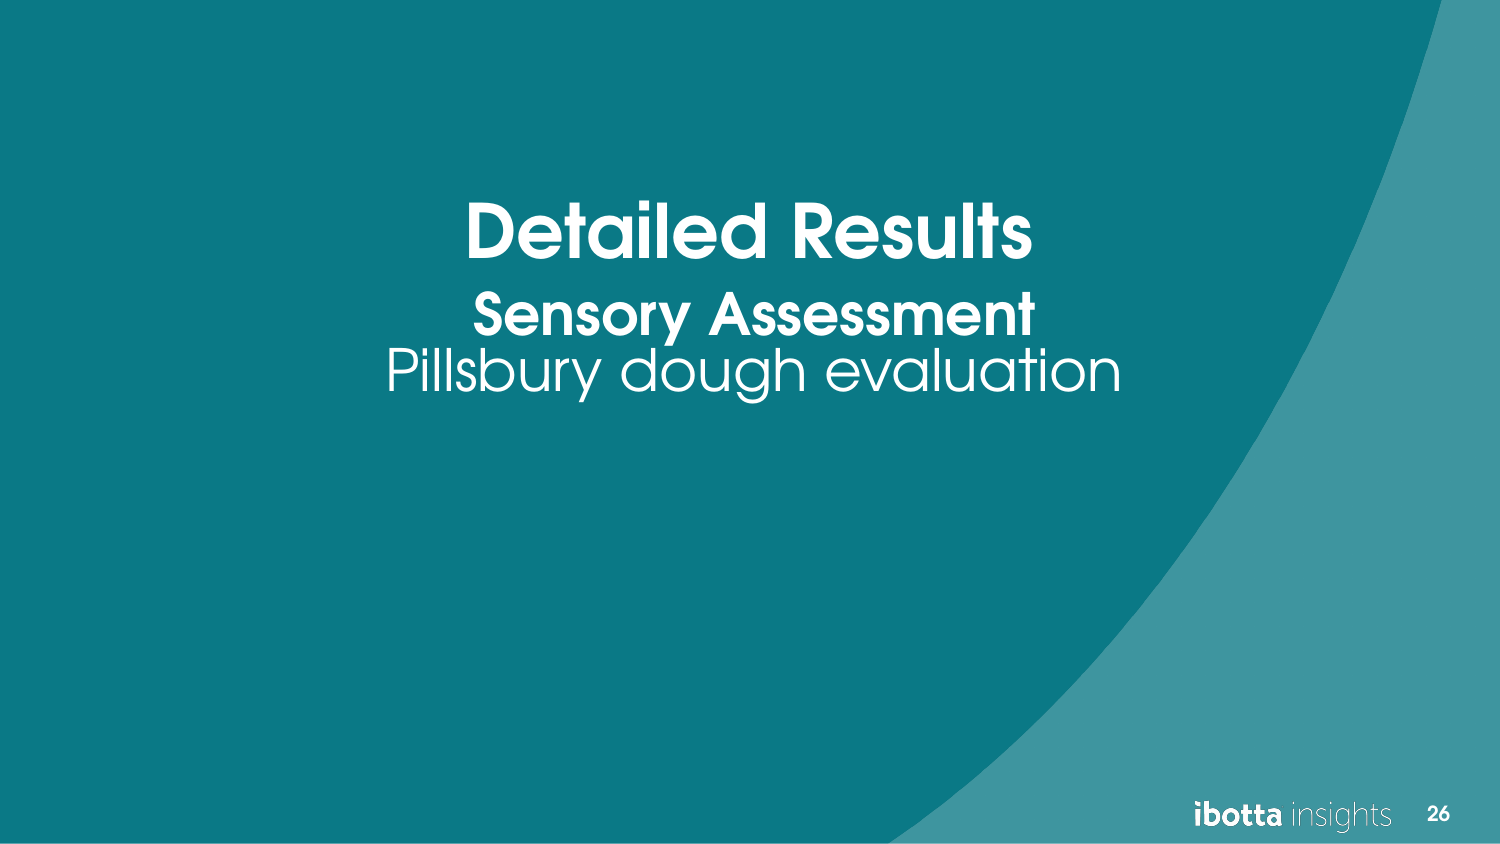

Detailed Results
# Sensory Assessment Pillsbury dough evaluation
26